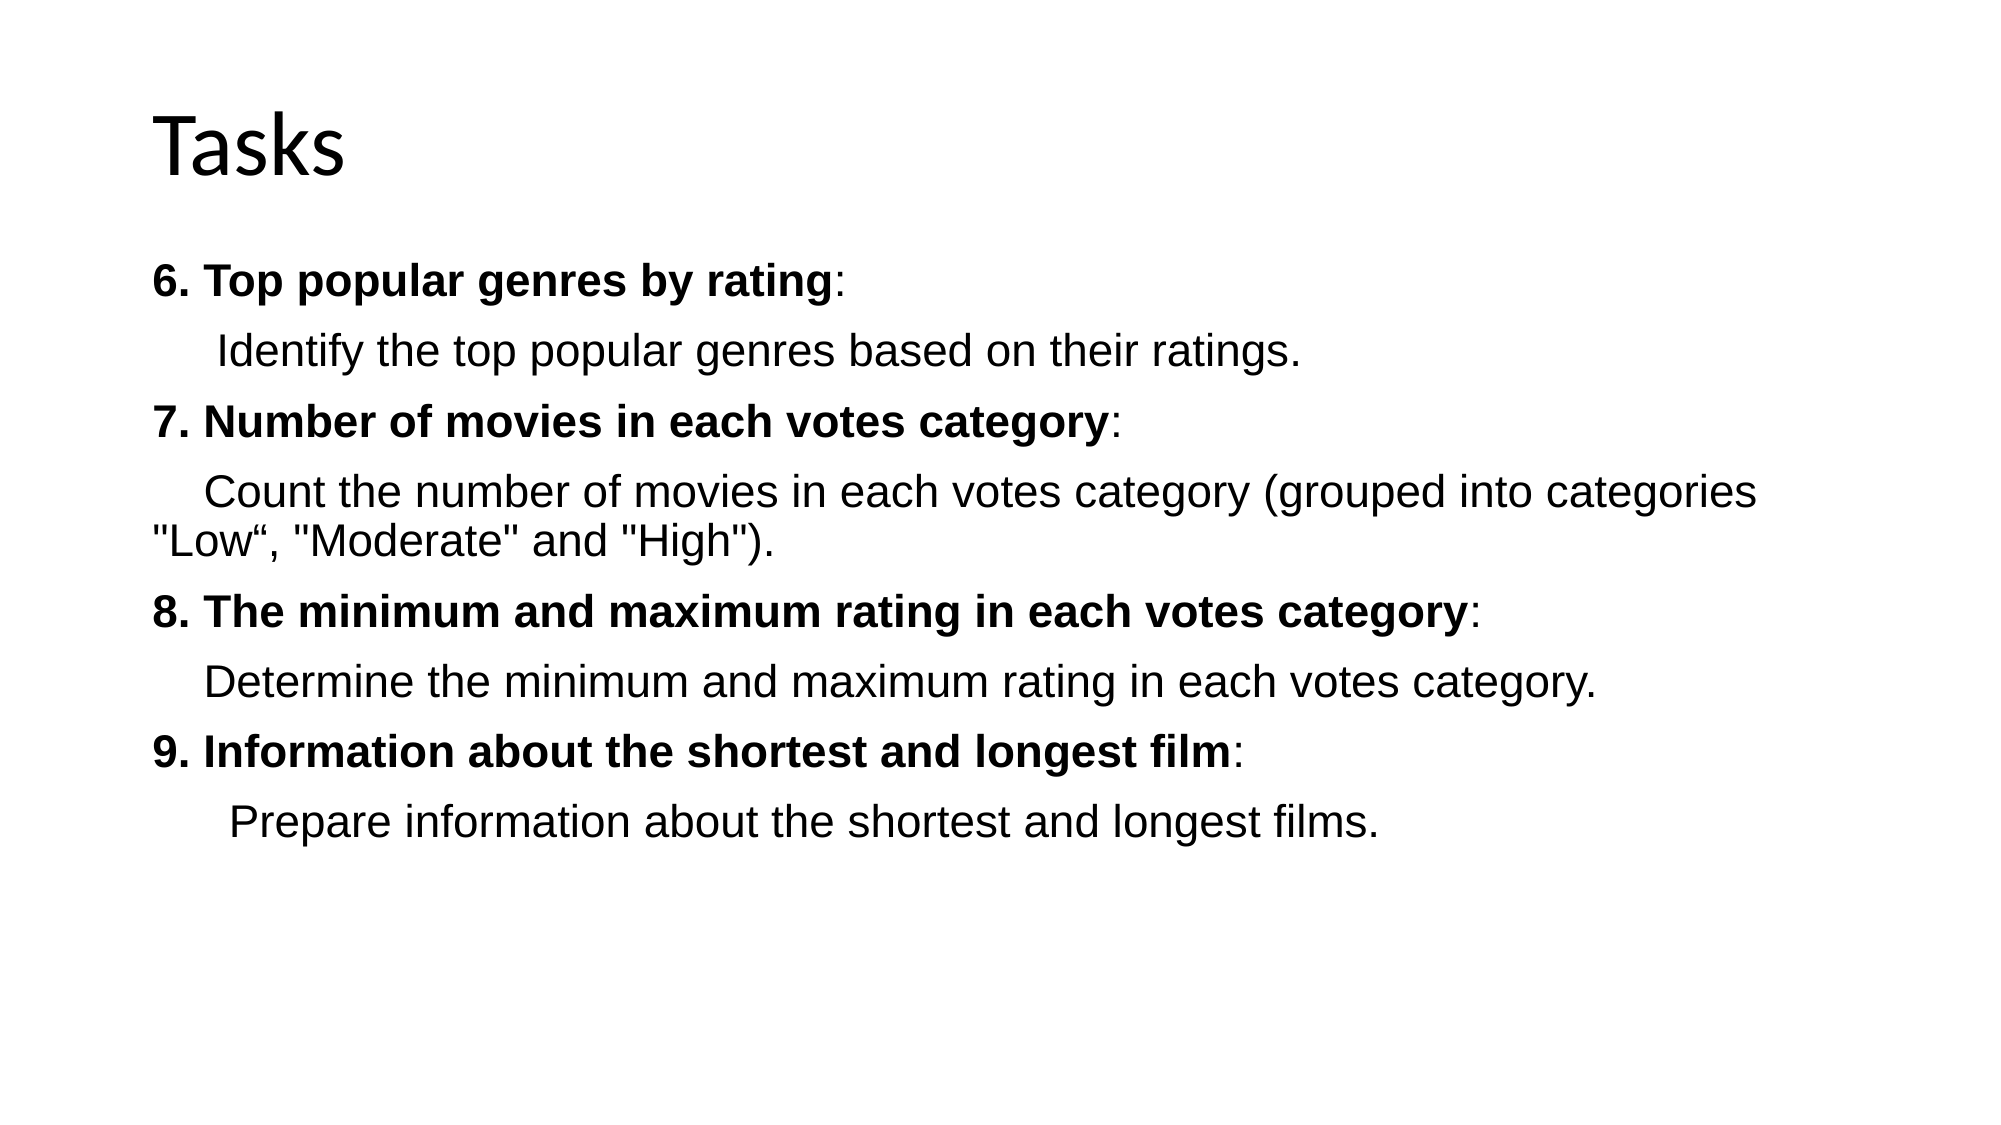

# Tasks
6. Top popular genres by rating:
     Identify the top popular genres based on their ratings.
7. Number of movies in each votes category:
    Count the number of movies in each votes category (grouped into categories    "Low“, "Moderate" and "High").
8. The minimum and maximum rating in each votes category:
    Determine the minimum and maximum rating in each votes category.
9. Information about the shortest and longest film:
      Prepare information about the shortest and longest films.